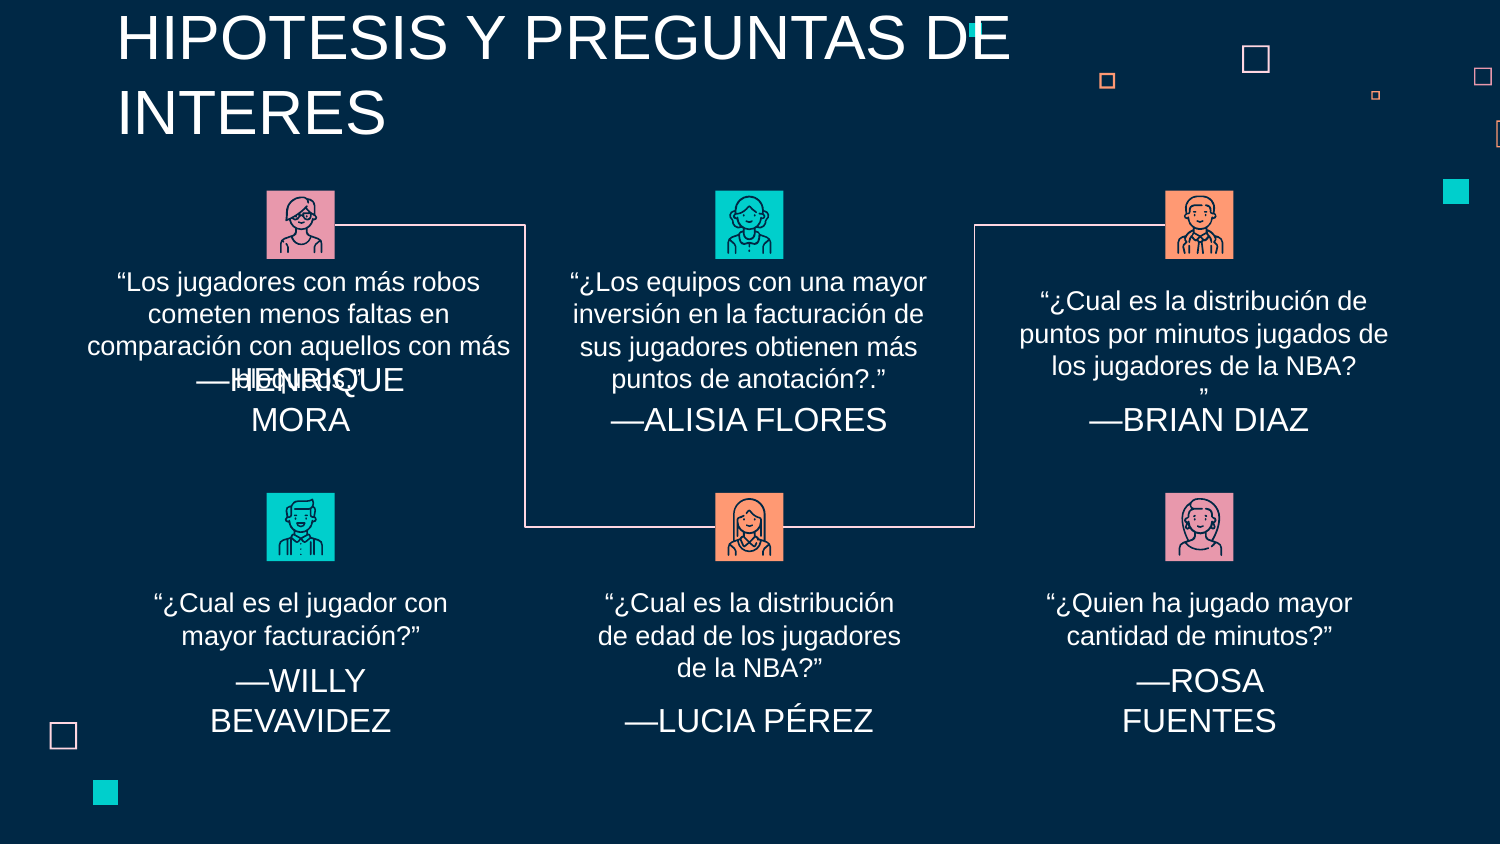

HIPOTESIS Y PREGUNTAS DE INTERES

“Los jugadores con más robos cometen menos faltas en comparación con aquellos con más bloqueos.”
“¿Los equipos con una mayor inversión en la facturación de sus jugadores obtienen más puntos de anotación?.”
“¿Cual es la distribución de puntos por minutos jugados de los jugadores de la NBA?
”
# —HENRIQUE MORA
—ALISIA FLORES
—BRIAN DIAZ

“¿Cual es el jugador con mayor facturación?”
“¿Cual es la distribución de edad de los jugadores de la NBA?”
“¿Quien ha jugado mayor cantidad de minutos?”
—WILLY BEVAVIDEZ
—LUCIA PÉREZ
—ROSA FUENTES